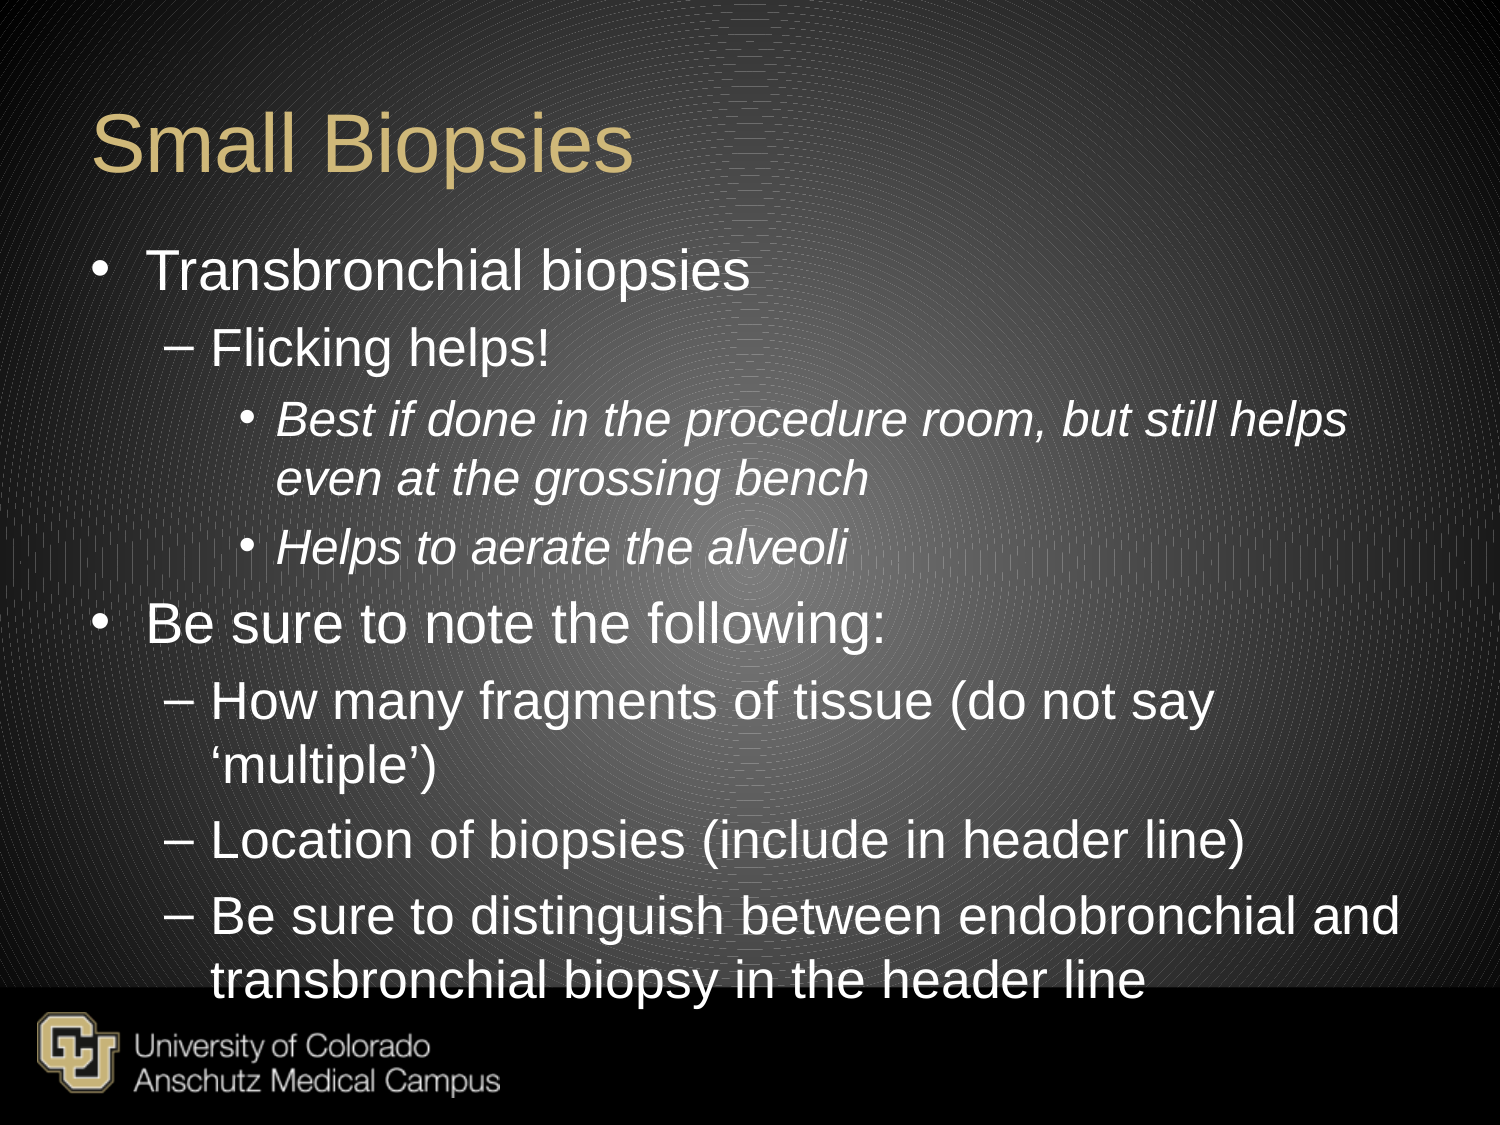

# Small Biopsies
Transbronchial biopsies
Flicking helps!
Best if done in the procedure room, but still helps even at the grossing bench
Helps to aerate the alveoli
Be sure to note the following:
How many fragments of tissue (do not say ‘multiple’)
Location of biopsies (include in header line)
Be sure to distinguish between endobronchial and transbronchial biopsy in the header line